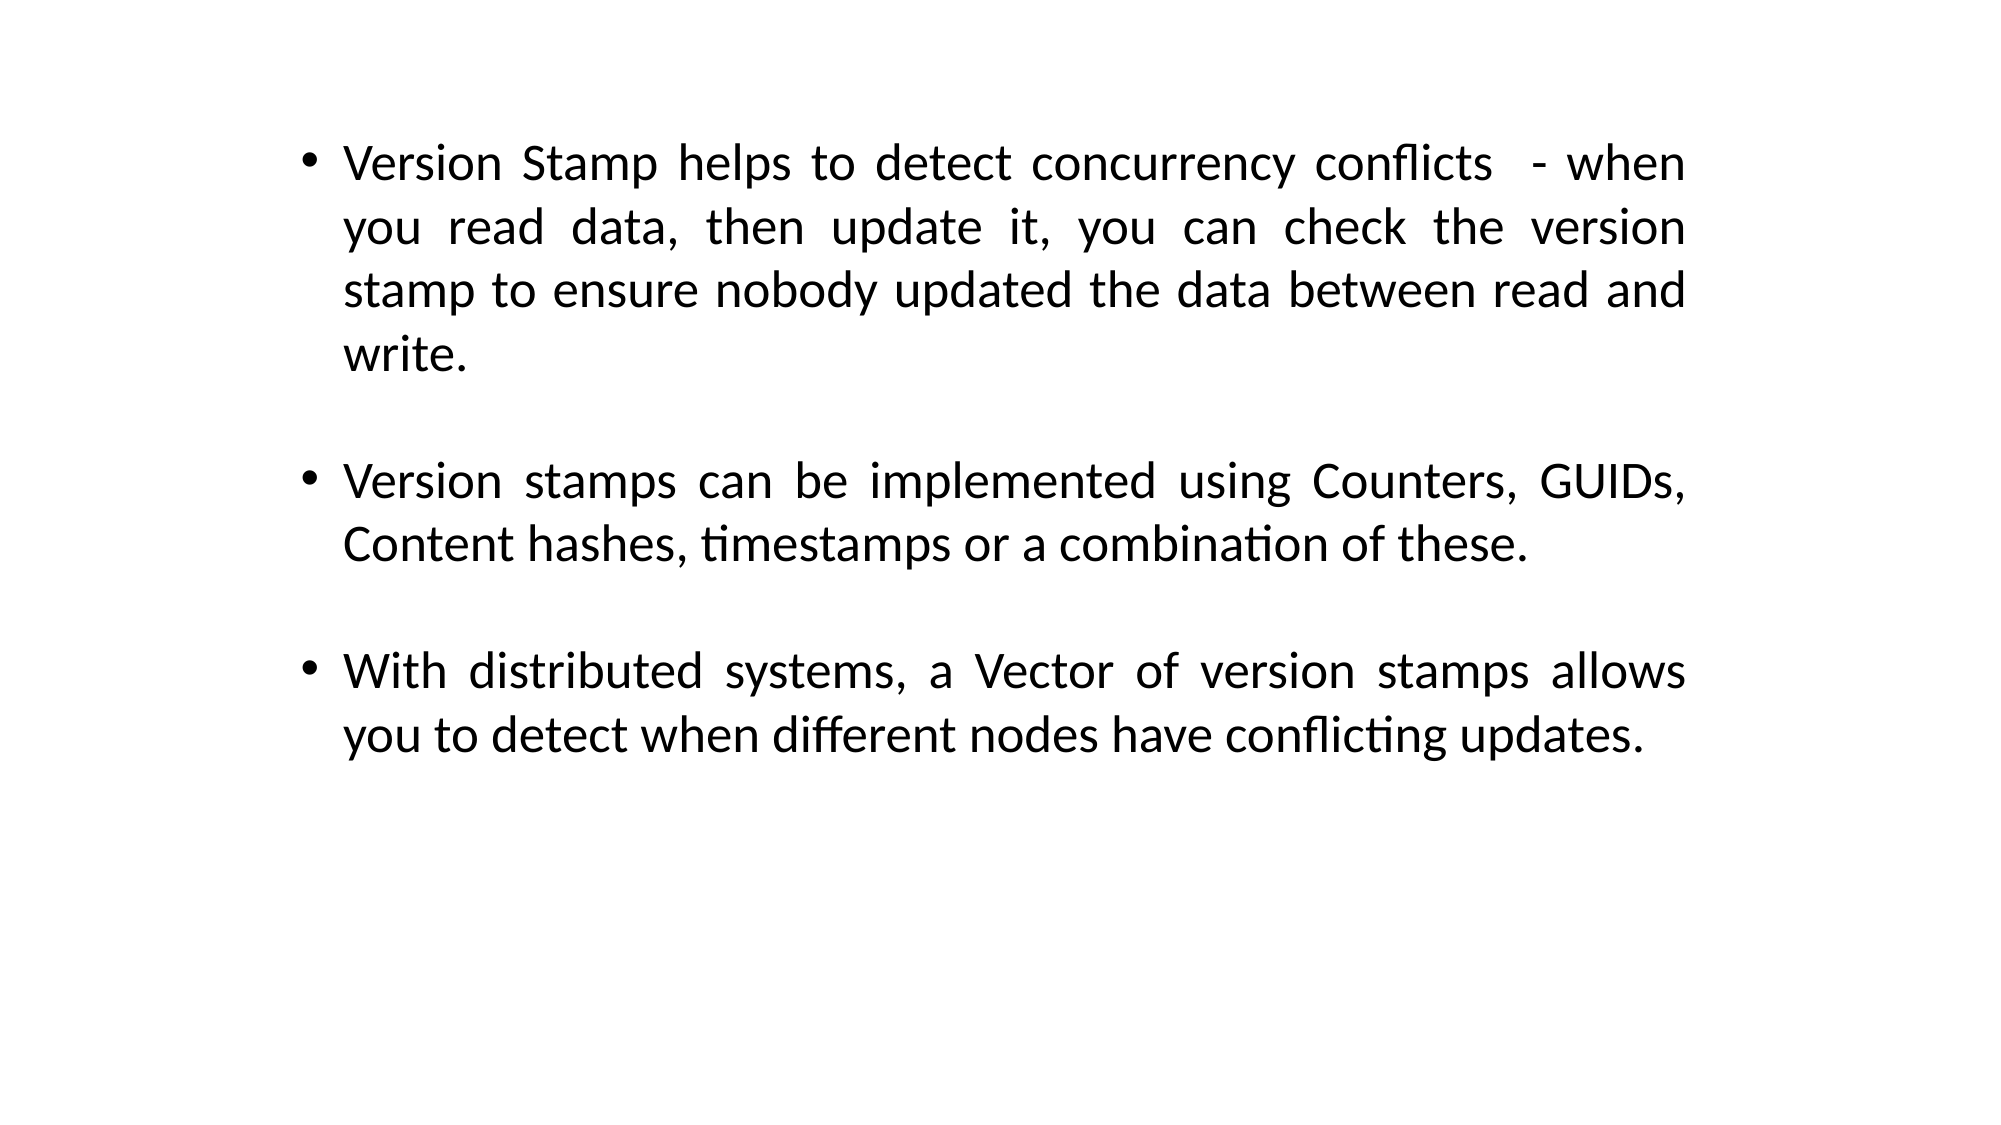

Version Stamp helps to detect concurrency conflicts  - when you read data, then update it, you can check the version stamp to ensure nobody updated the data between read and write.

Version stamps can be implemented using Counters, GUIDs, Content hashes, timestamps or a combination of these.

With distributed systems, a Vector of version stamps allows you to detect when different nodes have conflicting updates.